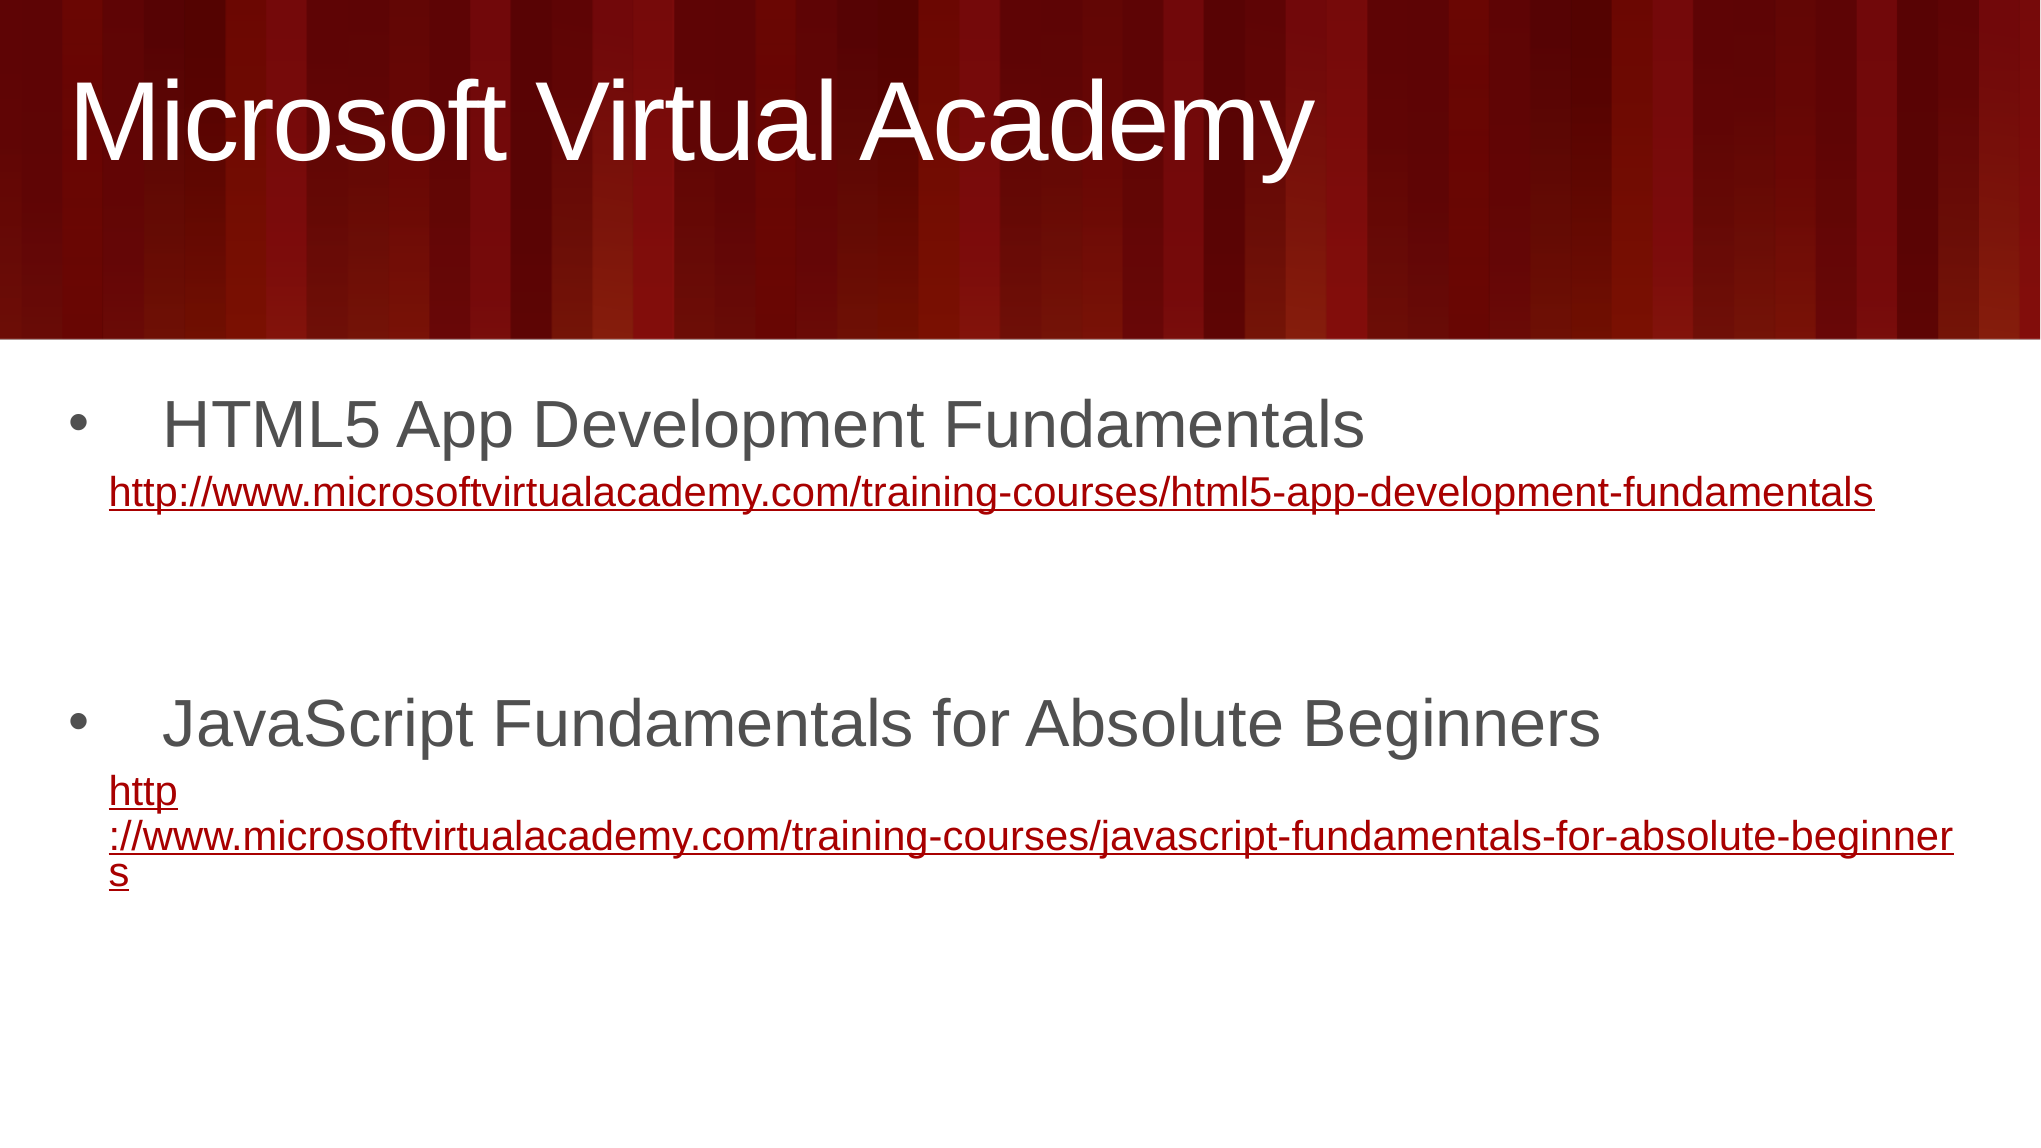

# Microsoft Virtual Academy
HTML5 App Development Fundamentals
http://www.microsoftvirtualacademy.com/training-courses/html5-app-development-fundamentals

JavaScript Fundamentals for Absolute Beginners
http://www.microsoftvirtualacademy.com/training-courses/javascript-fundamentals-for-absolute-beginners